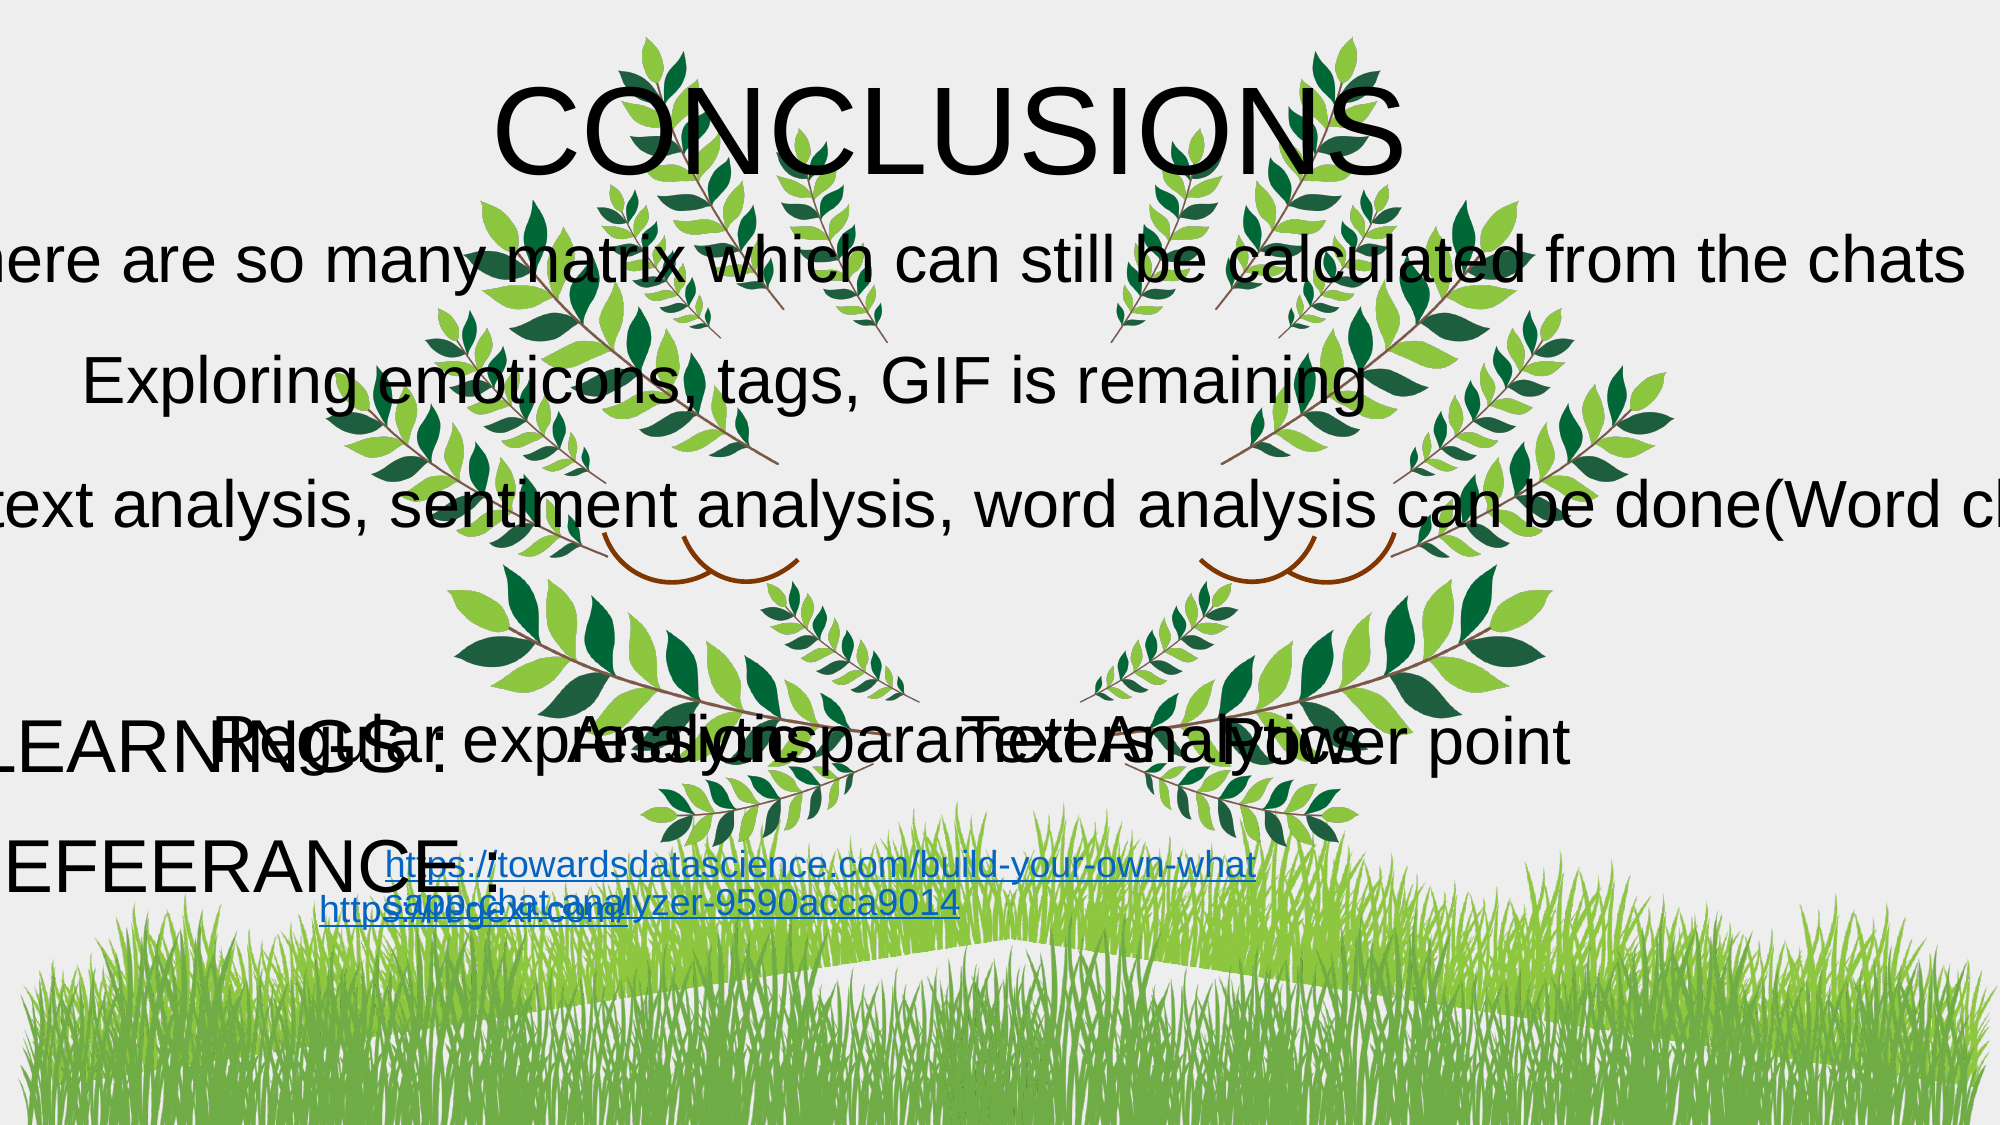

# CONCLUSIONS
There are so many matrix which can still be calculated from the chats
Exploring emoticons, tags, GIF is remaining
Free text analysis, sentiment analysis, word analysis can be done(Word clouds)
Text Analytics
Analytic parameters
Regular expressions
LEARNINGS :
Power point
REFEERANCE :
https://towardsdatascience.com/build-your-own-whatsapp-chat-analyzer-9590acca9014
https://regexr.com/